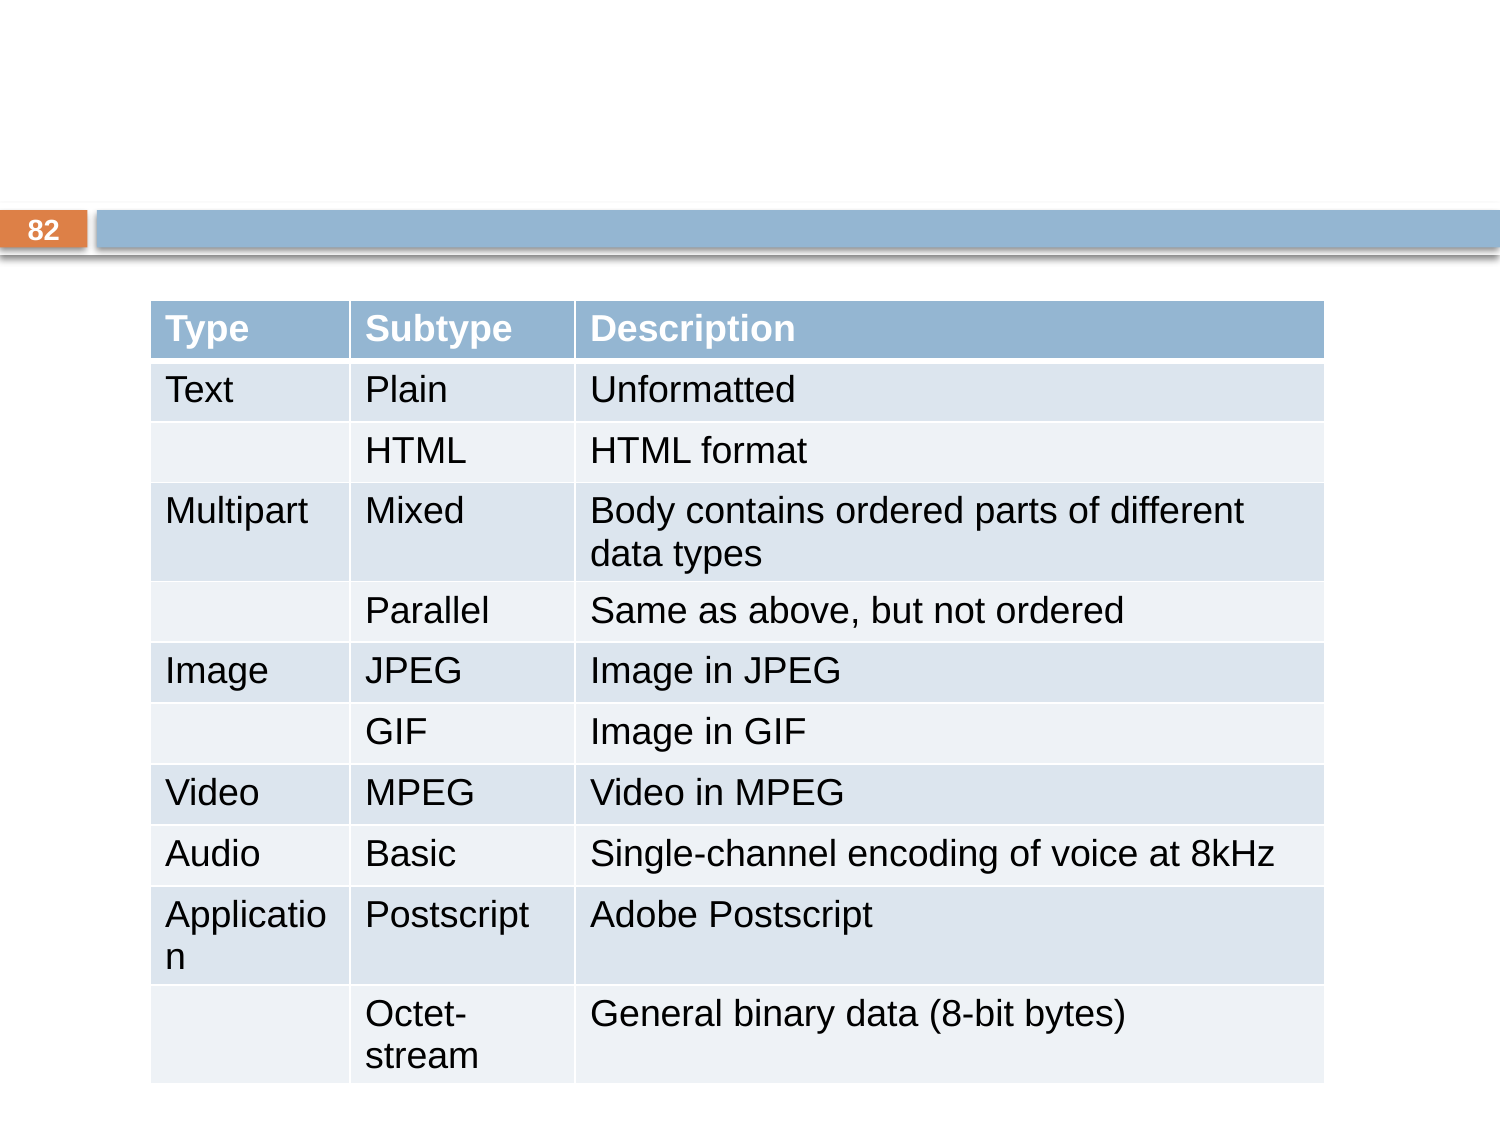

#
82
| Type | Subtype | Description |
| --- | --- | --- |
| Text | Plain | Unformatted |
|  | HTML | HTML format |
| Multipart | Mixed | Body contains ordered parts of different data types |
|  | Parallel | Same as above, but not ordered |
| Image | JPEG | Image in JPEG |
|  | GIF | Image in GIF |
| Video | MPEG | Video in MPEG |
| Audio | Basic | Single-channel encoding of voice at 8kHz |
| Application | Postscript | Adobe Postscript |
|  | Octet-stream | General binary data (8-bit bytes) |